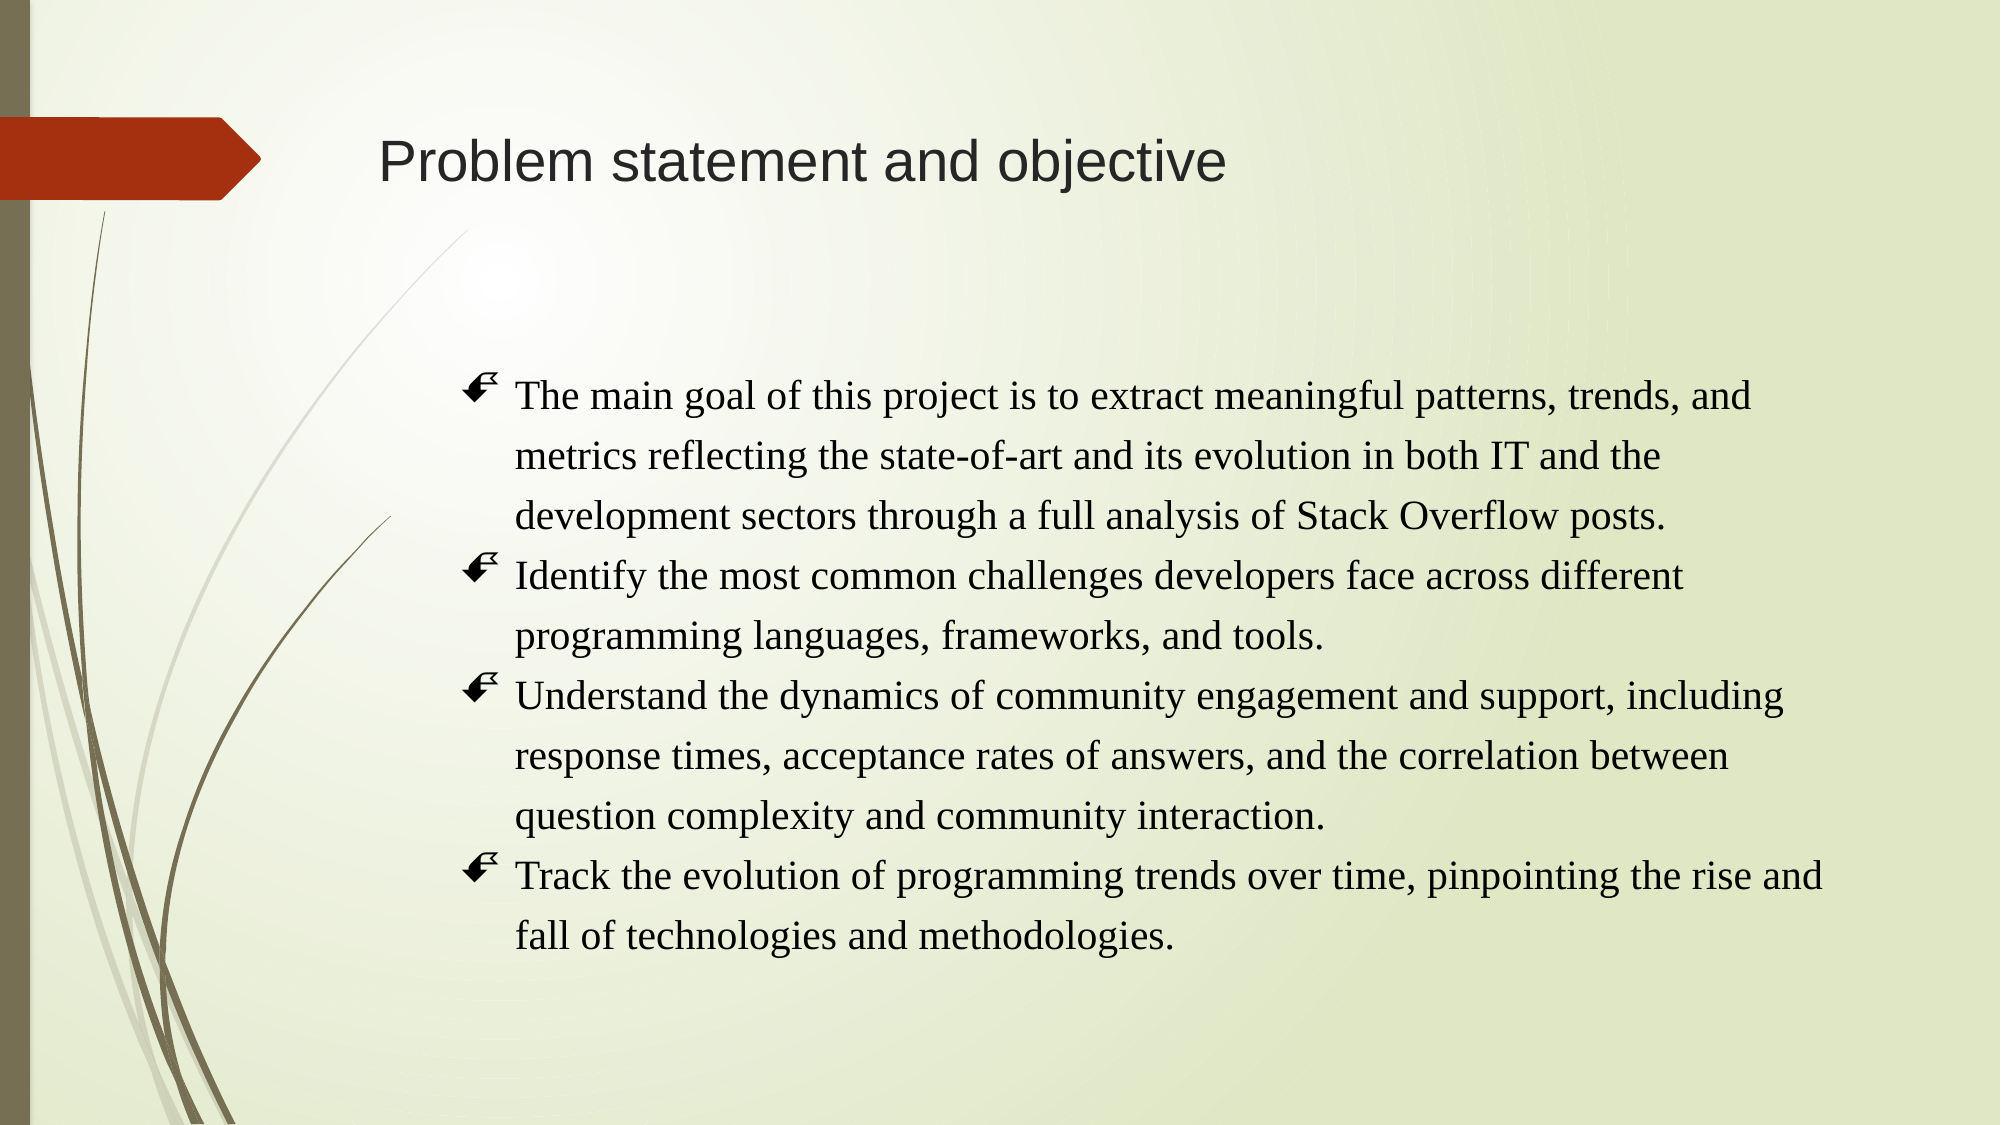

# Problem statement and objective
The main goal of this project is to extract meaningful patterns, trends, and metrics reflecting the state-of-art and its evolution in both IT and the development sectors through a full analysis of Stack Overflow posts.
Identify the most common challenges developers face across different programming languages, frameworks, and tools.
Understand the dynamics of community engagement and support, including response times, acceptance rates of answers, and the correlation between question complexity and community interaction.
Track the evolution of programming trends over time, pinpointing the rise and fall of technologies and methodologies.